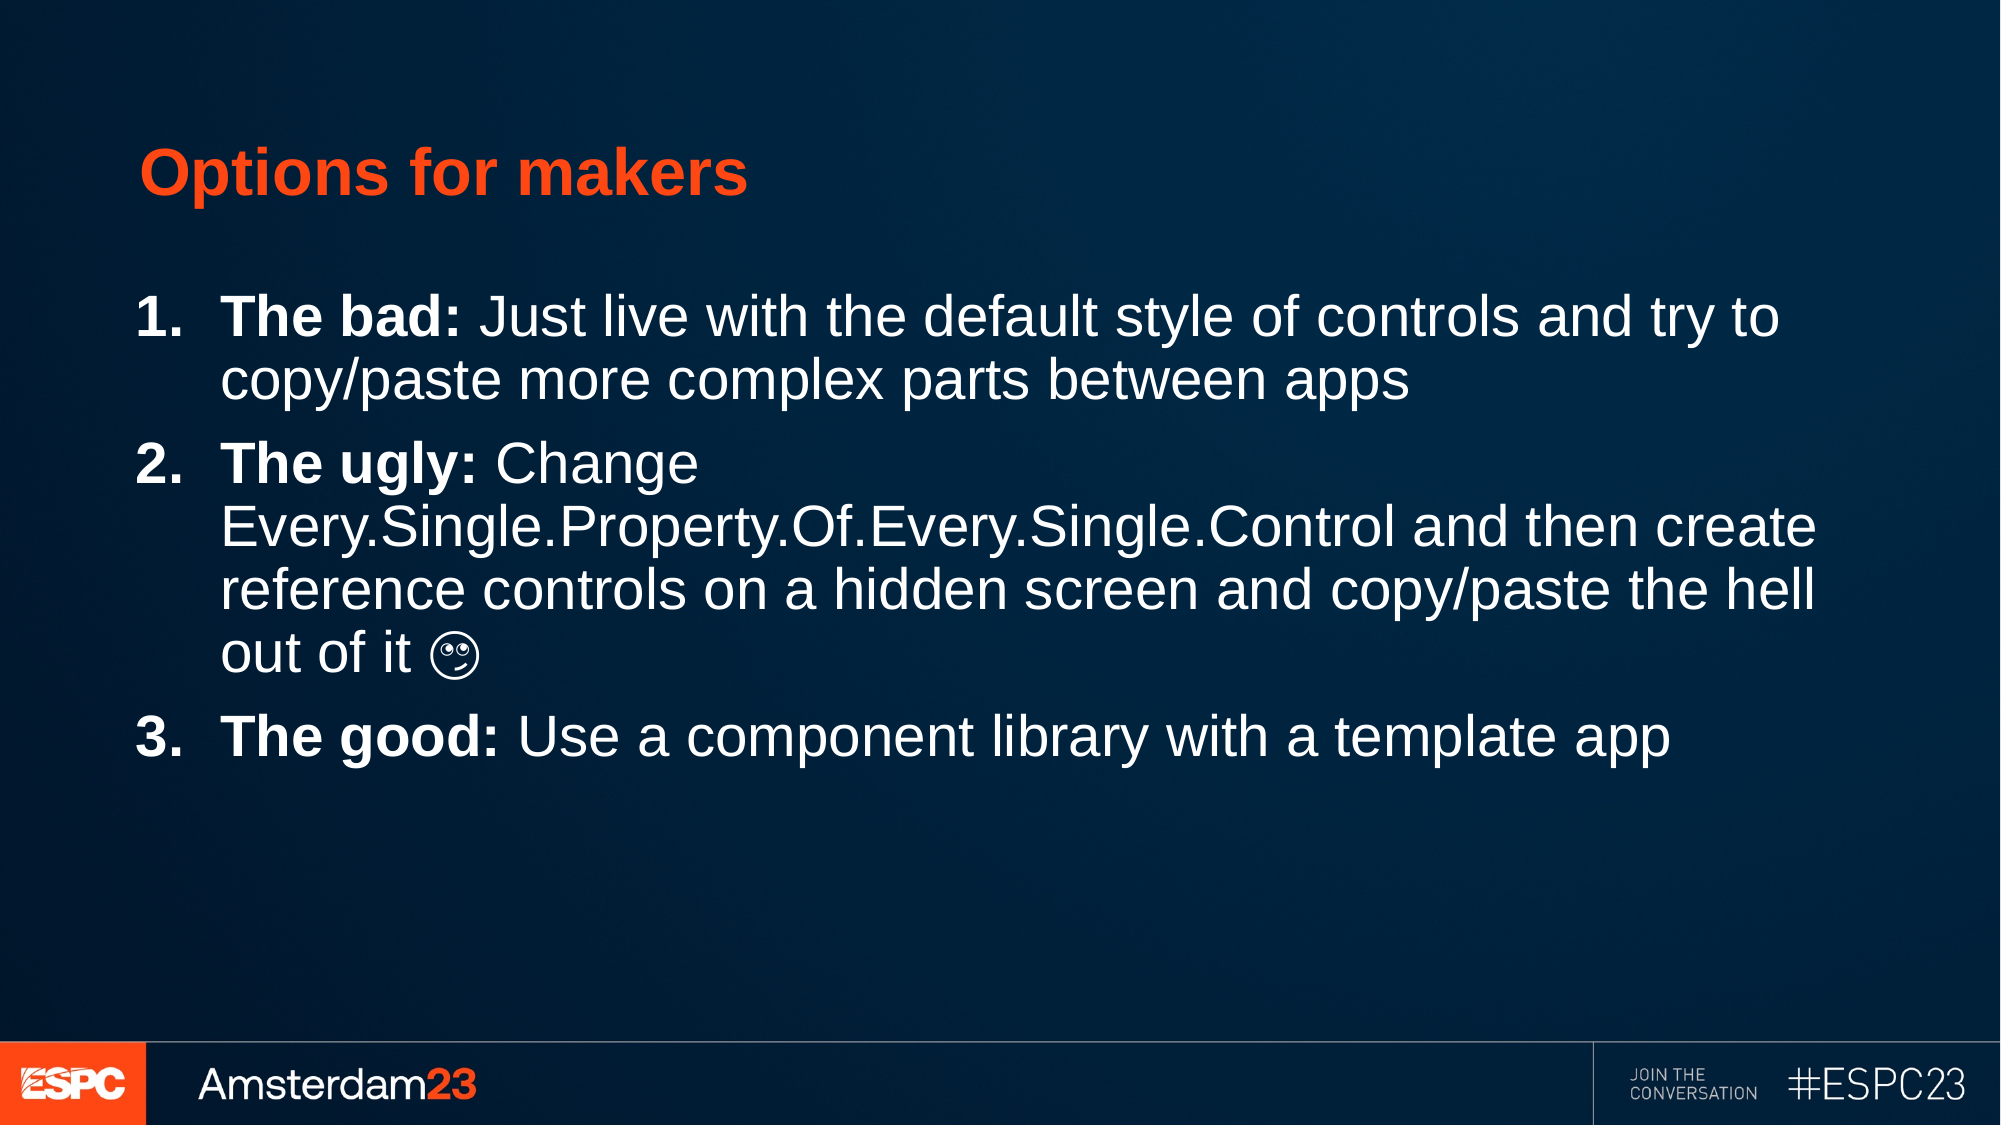

# Options for makers
The bad: Just live with the default style of controls and try to copy/paste more complex parts between apps
The ugly: Change Every.Single.Property.Of.Every.Single.Control and then create reference controls on a hidden screen and copy/paste the hell out of it 🙄
The good: Use a component library with a template app